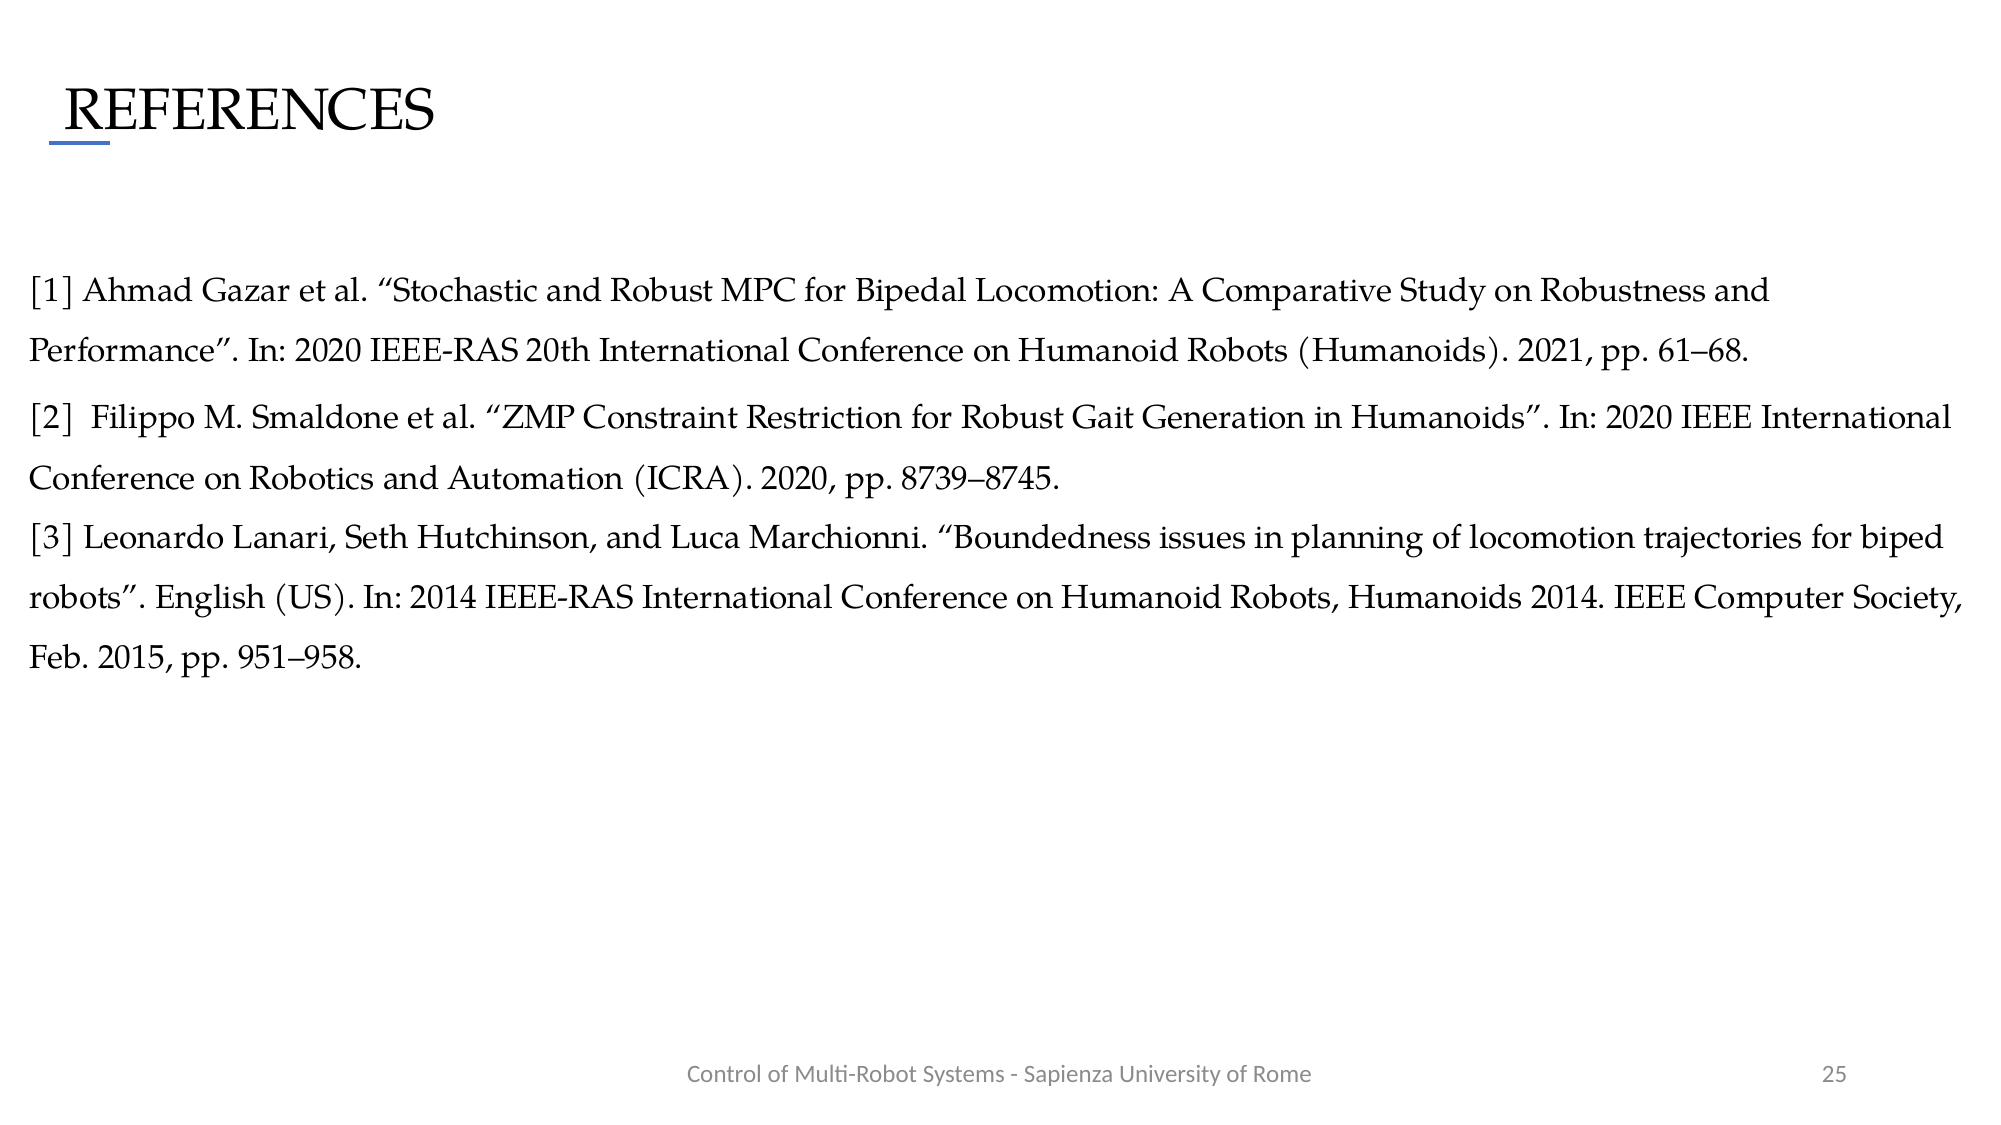

REFERENCES
[1] Ahmad Gazar et al. “Stochastic and Robust MPC for Bipedal Locomotion: A Comparative Study on Robustness and Performance”. In: 2020 IEEE-RAS 20th International Conference on Humanoid Robots (Humanoids). 2021, pp. 61–68.
[2]  Filippo M. Smaldone et al. “ZMP Constraint Restriction for Robust Gait Generation in Humanoids”. In: 2020 IEEE International Conference on Robotics and Automation (ICRA). 2020, pp. 8739–8745.
[3] Leonardo Lanari, Seth Hutchinson, and Luca Marchionni. “Boundedness issues in planning of locomotion trajectories for biped robots”. English (US). In: 2014 IEEE-RAS International Conference on Humanoid Robots, Humanoids 2014. IEEE Computer Society, Feb. 2015, pp. 951–958.

Control of Multi-Robot Systems - Sapienza University of Rome
25